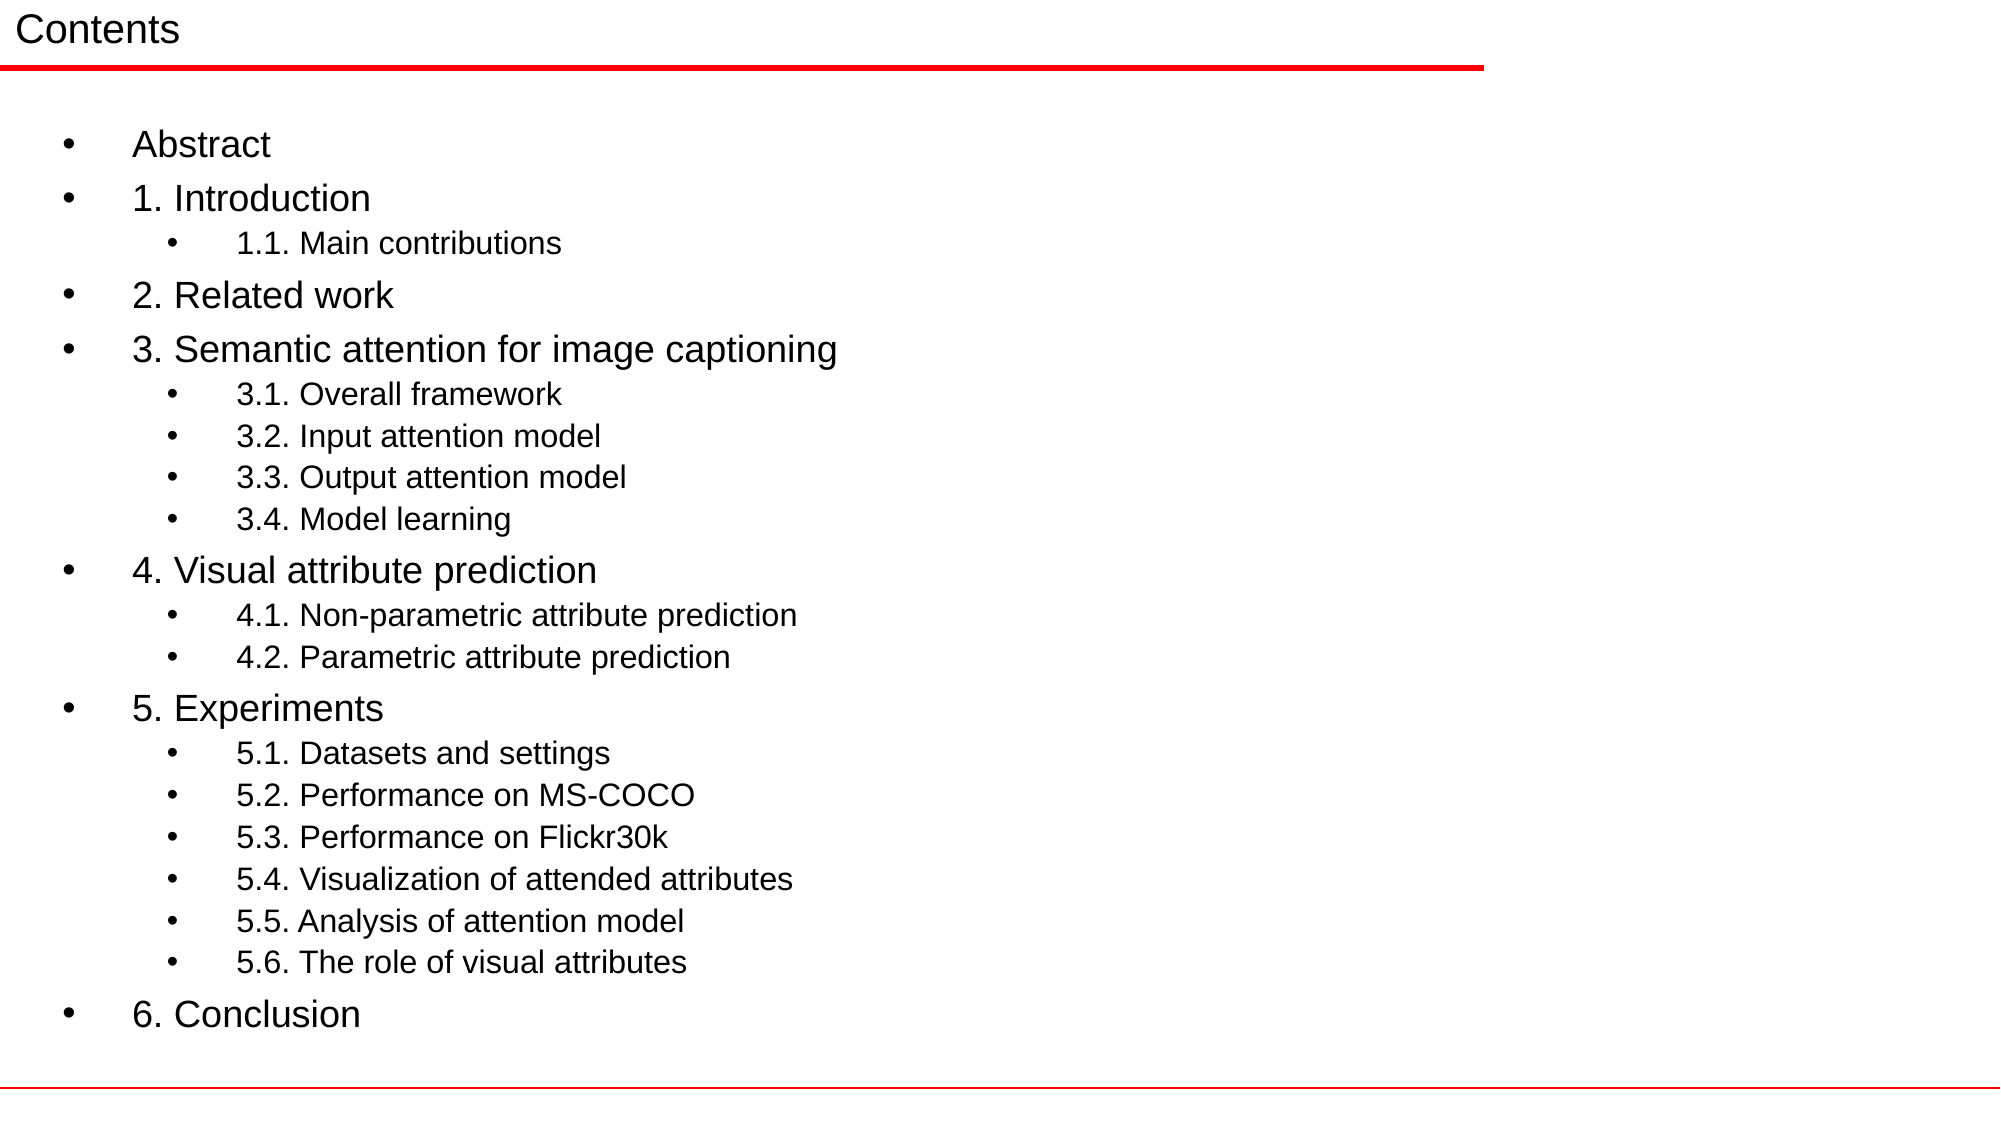

Contents
Abstract
1. Introduction
1.1. Main contributions
2. Related work
3. Semantic attention for image captioning
3.1. Overall framework
3.2. Input attention model
3.3. Output attention model
3.4. Model learning
4. Visual attribute prediction
4.1. Non-parametric attribute prediction
4.2. Parametric attribute prediction
5. Experiments
5.1. Datasets and settings
5.2. Performance on MS-COCO
5.3. Performance on Flickr30k
5.4. Visualization of attended attributes
5.5. Analysis of attention model
5.6. The role of visual attributes
6. Conclusion